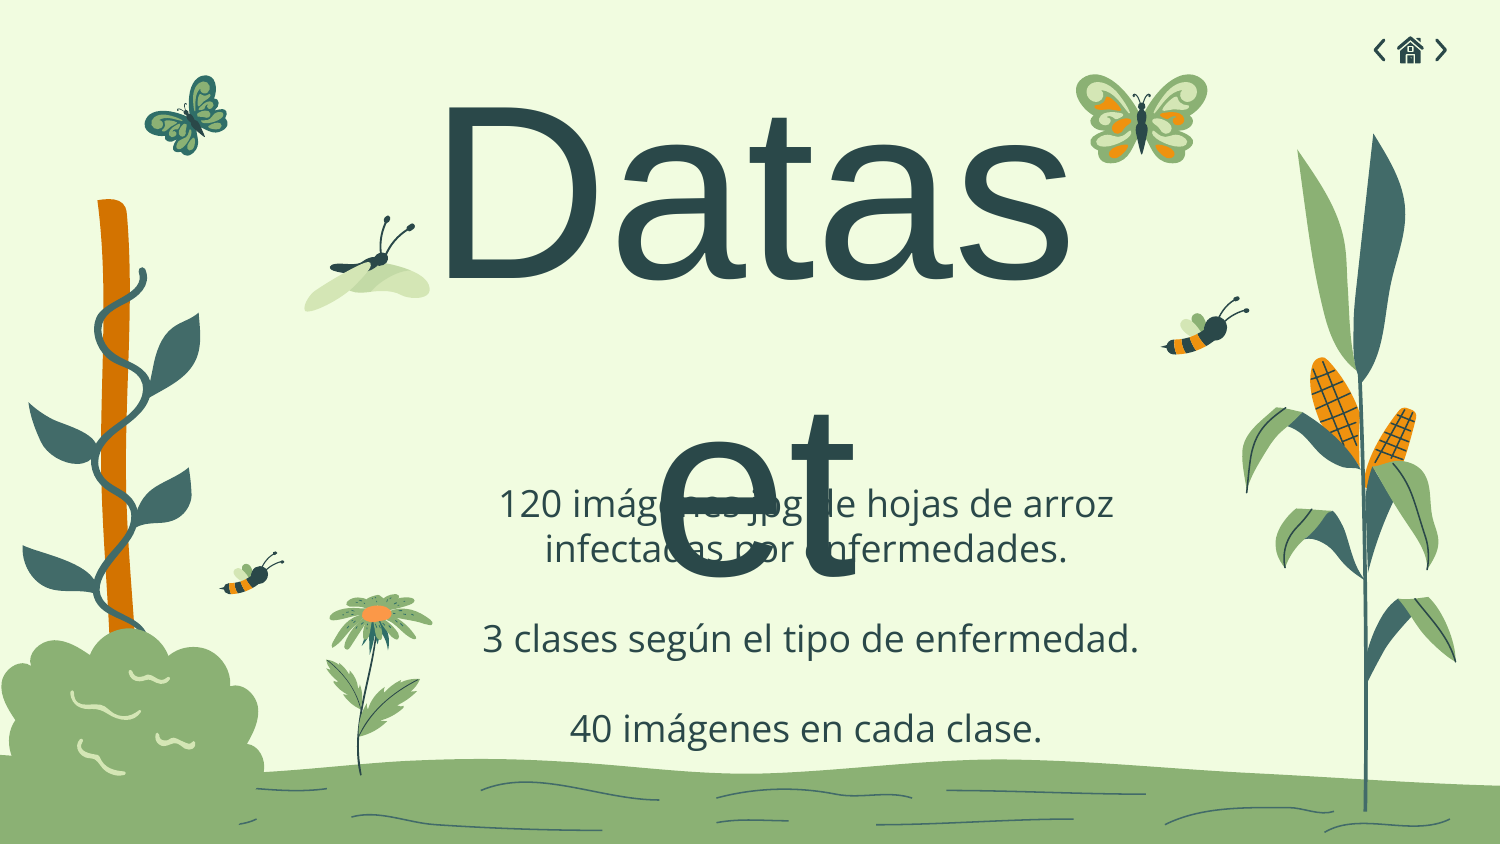

# Dataset
120 imágenes jpg de hojas de arroz infectadas por enfermedades.

 3 clases según el tipo de enfermedad.

40 imágenes en cada clase.